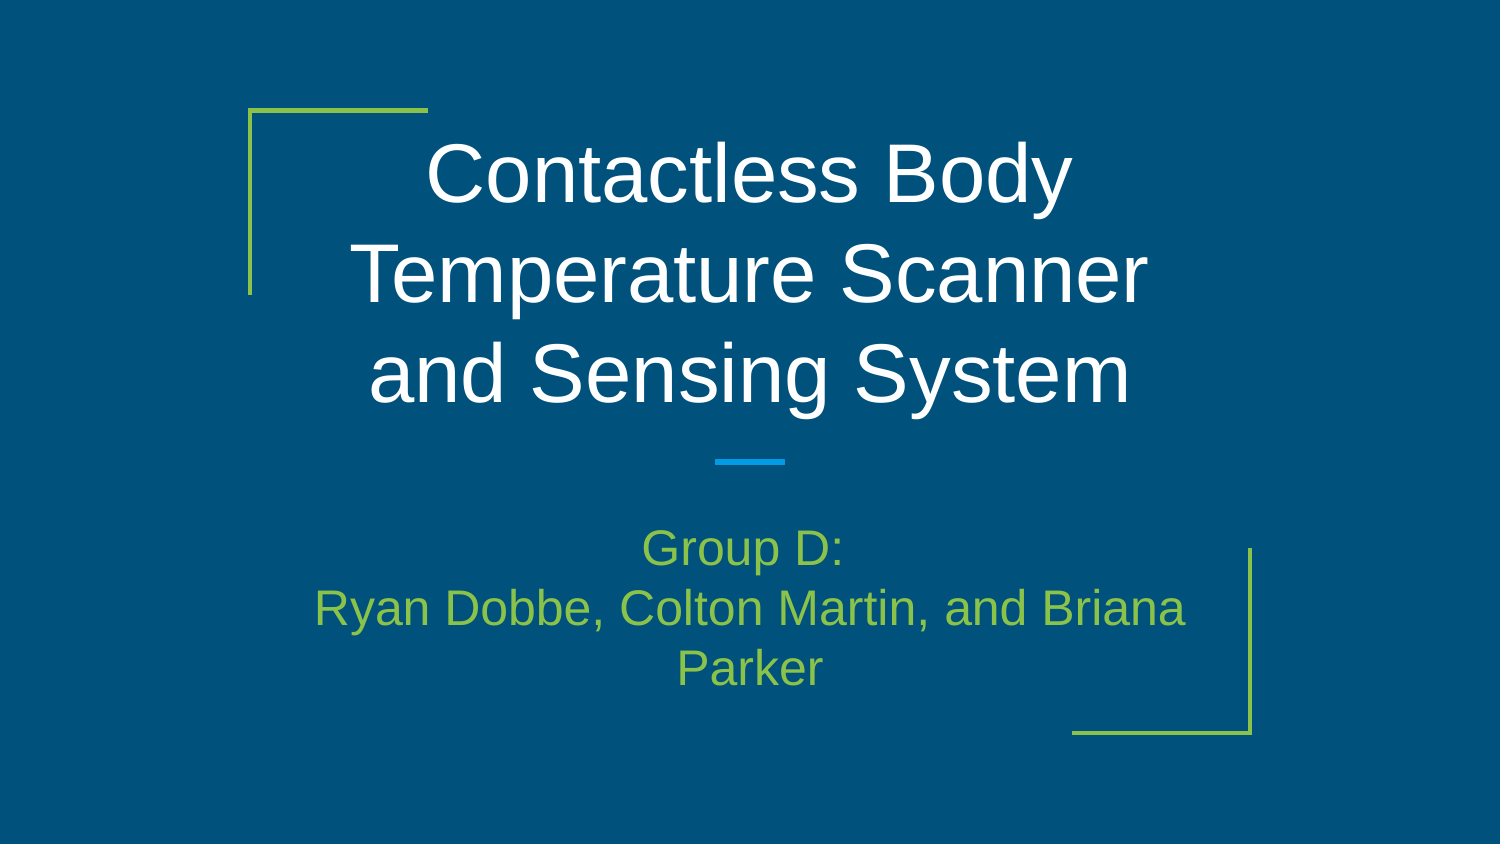

# Contactless Body Temperature Scanner and Sensing System
Group D:
Ryan Dobbe, Colton Martin, and Briana Parker